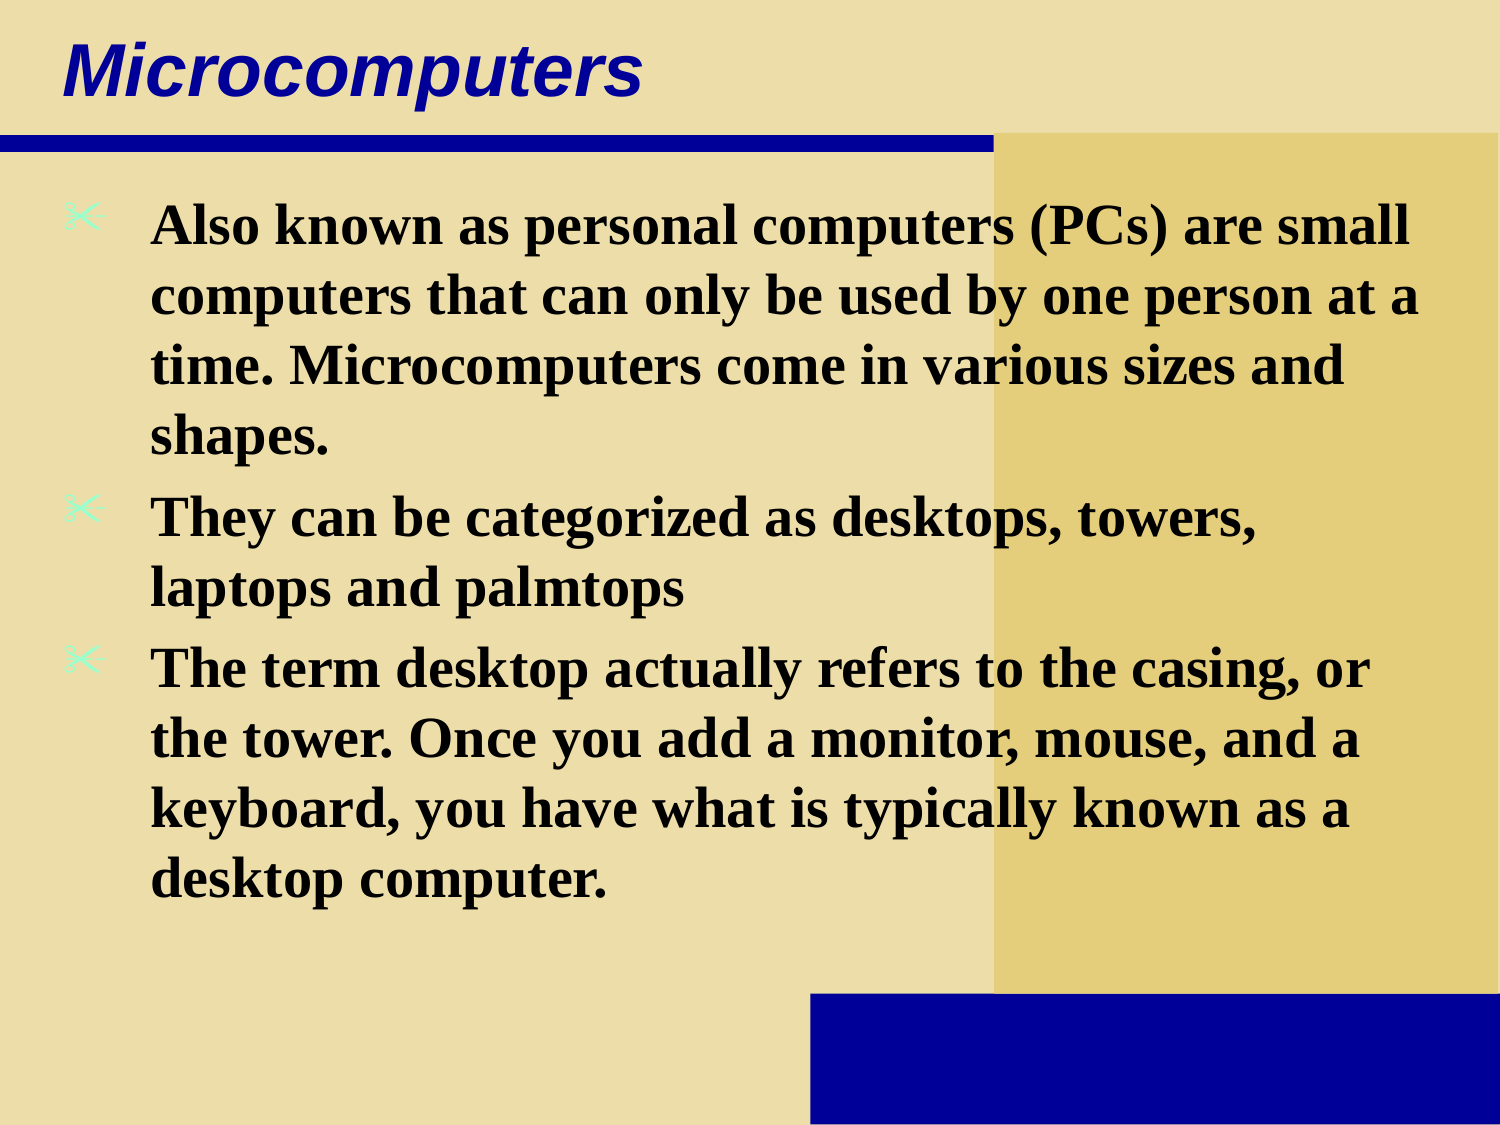

# Microcomputers
Also known as personal computers (PCs) are small computers that can only be used by one person at a time. Microcomputers come in various sizes and shapes.
They can be categorized as desktops, towers, laptops and palmtops
The term desktop actually refers to the casing, or the tower. Once you add a monitor, mouse, and a keyboard, you have what is typically known as a desktop computer.